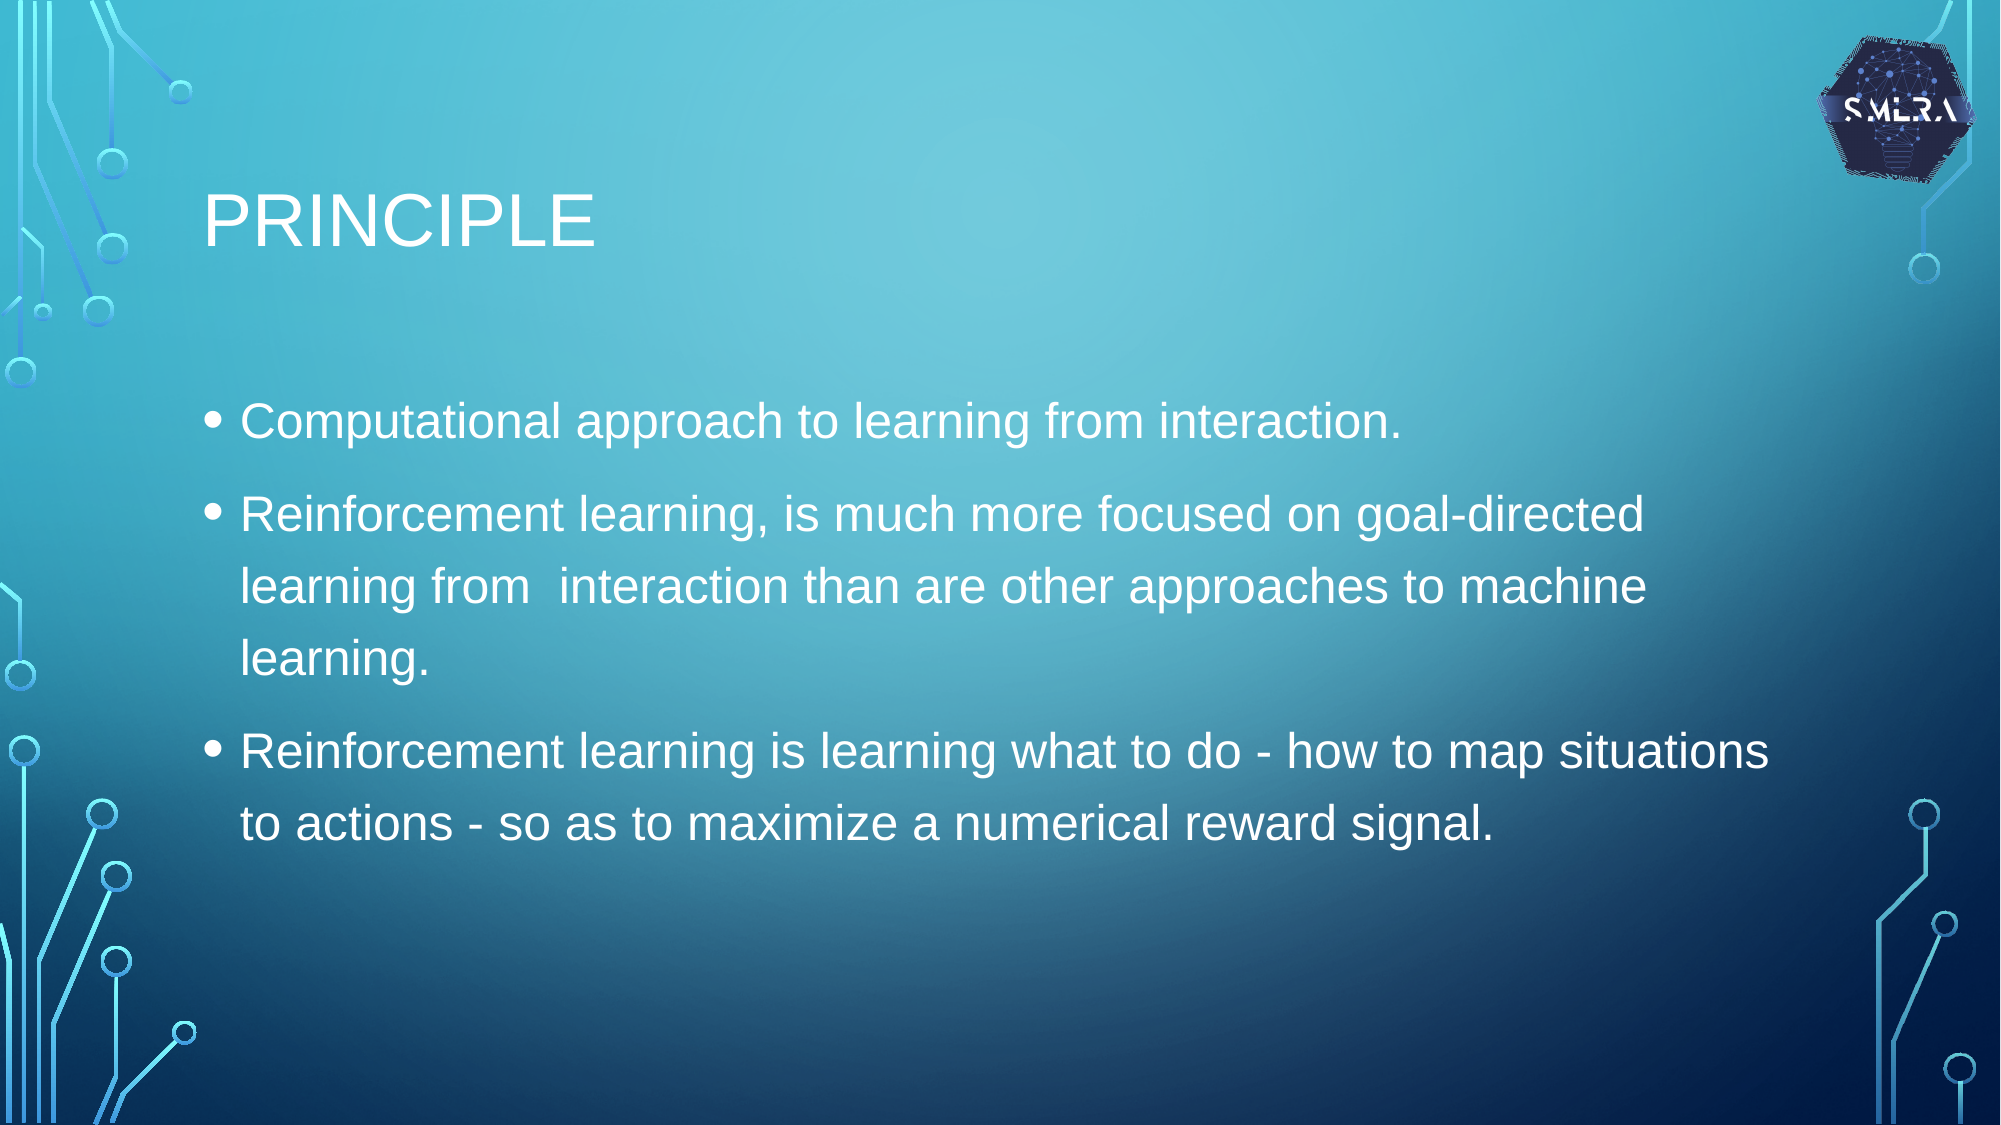

# principle
Computational approach to learning from interaction.
Reinforcement learning, is much more focused on goal-directed learning from  interaction than are other approaches to machine learning.
Reinforcement learning is learning what to do - how to map situations to actions - so as to maximize a numerical reward signal.